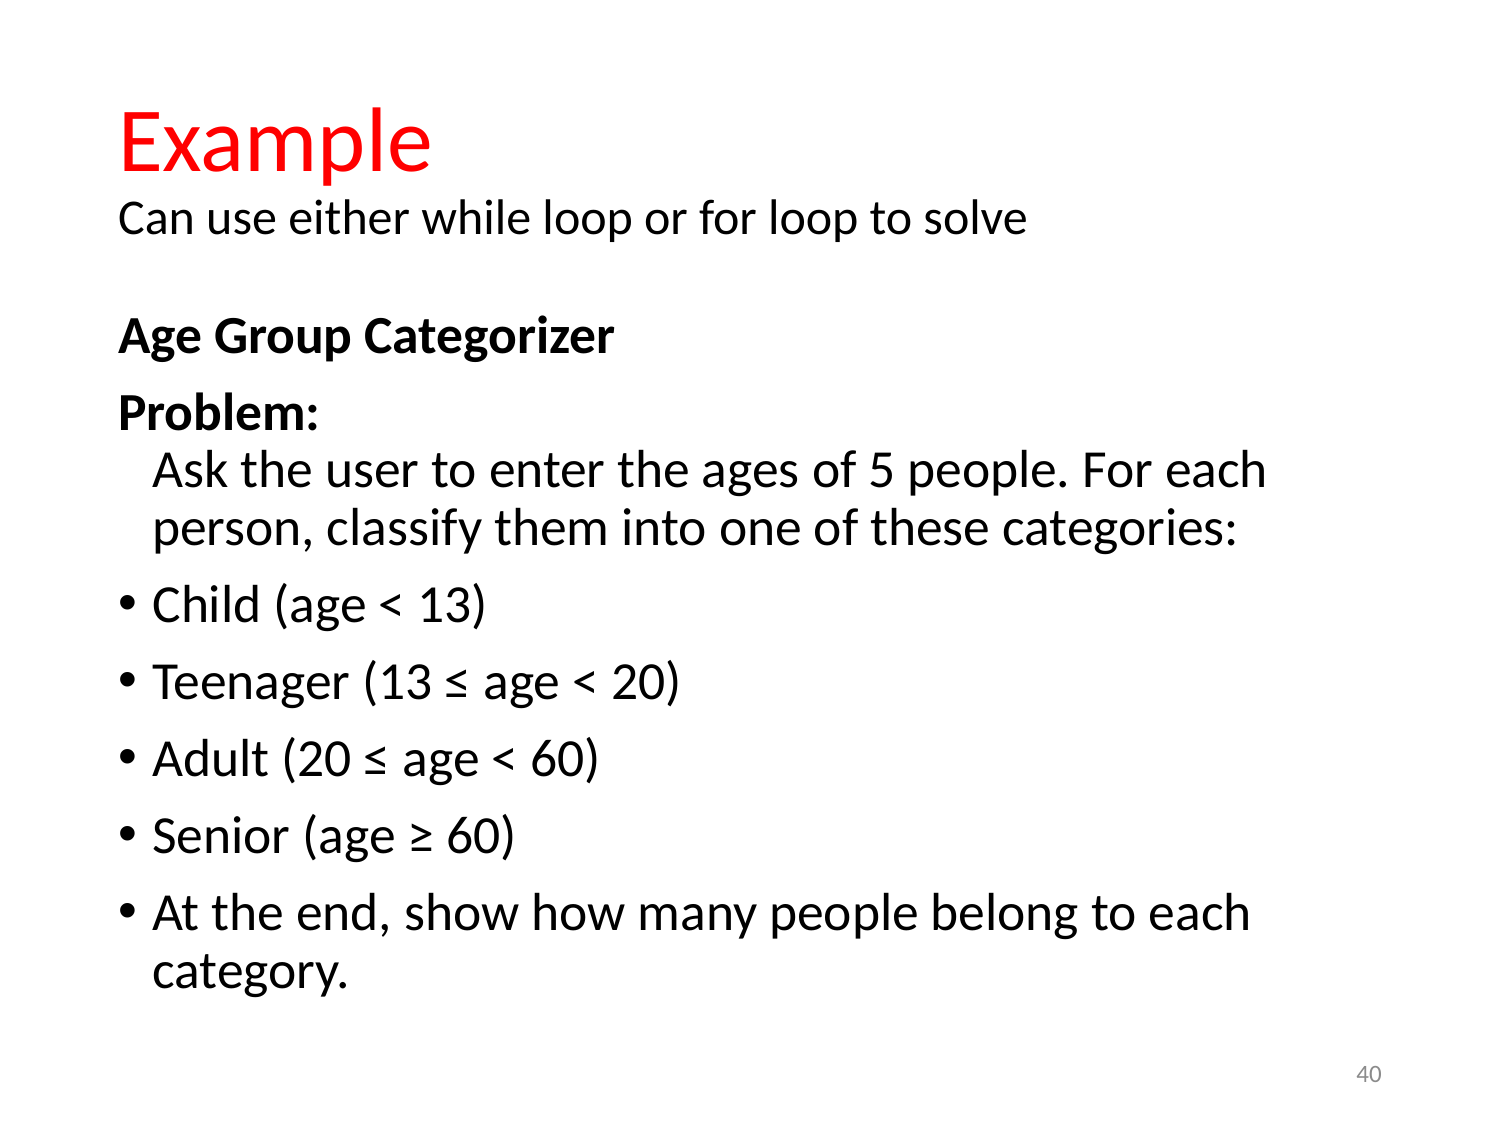

# Example Can use either while loop or for loop to solve
Age Group Categorizer
Problem:
Ask the user to enter the ages of 5 people. For each person, classify them into one of these categories:
Child (age < 13)
Teenager (13 ≤ age < 20)
Adult (20 ≤ age < 60)
Senior (age ≥ 60)
At the end, show how many people belong to each category.

40